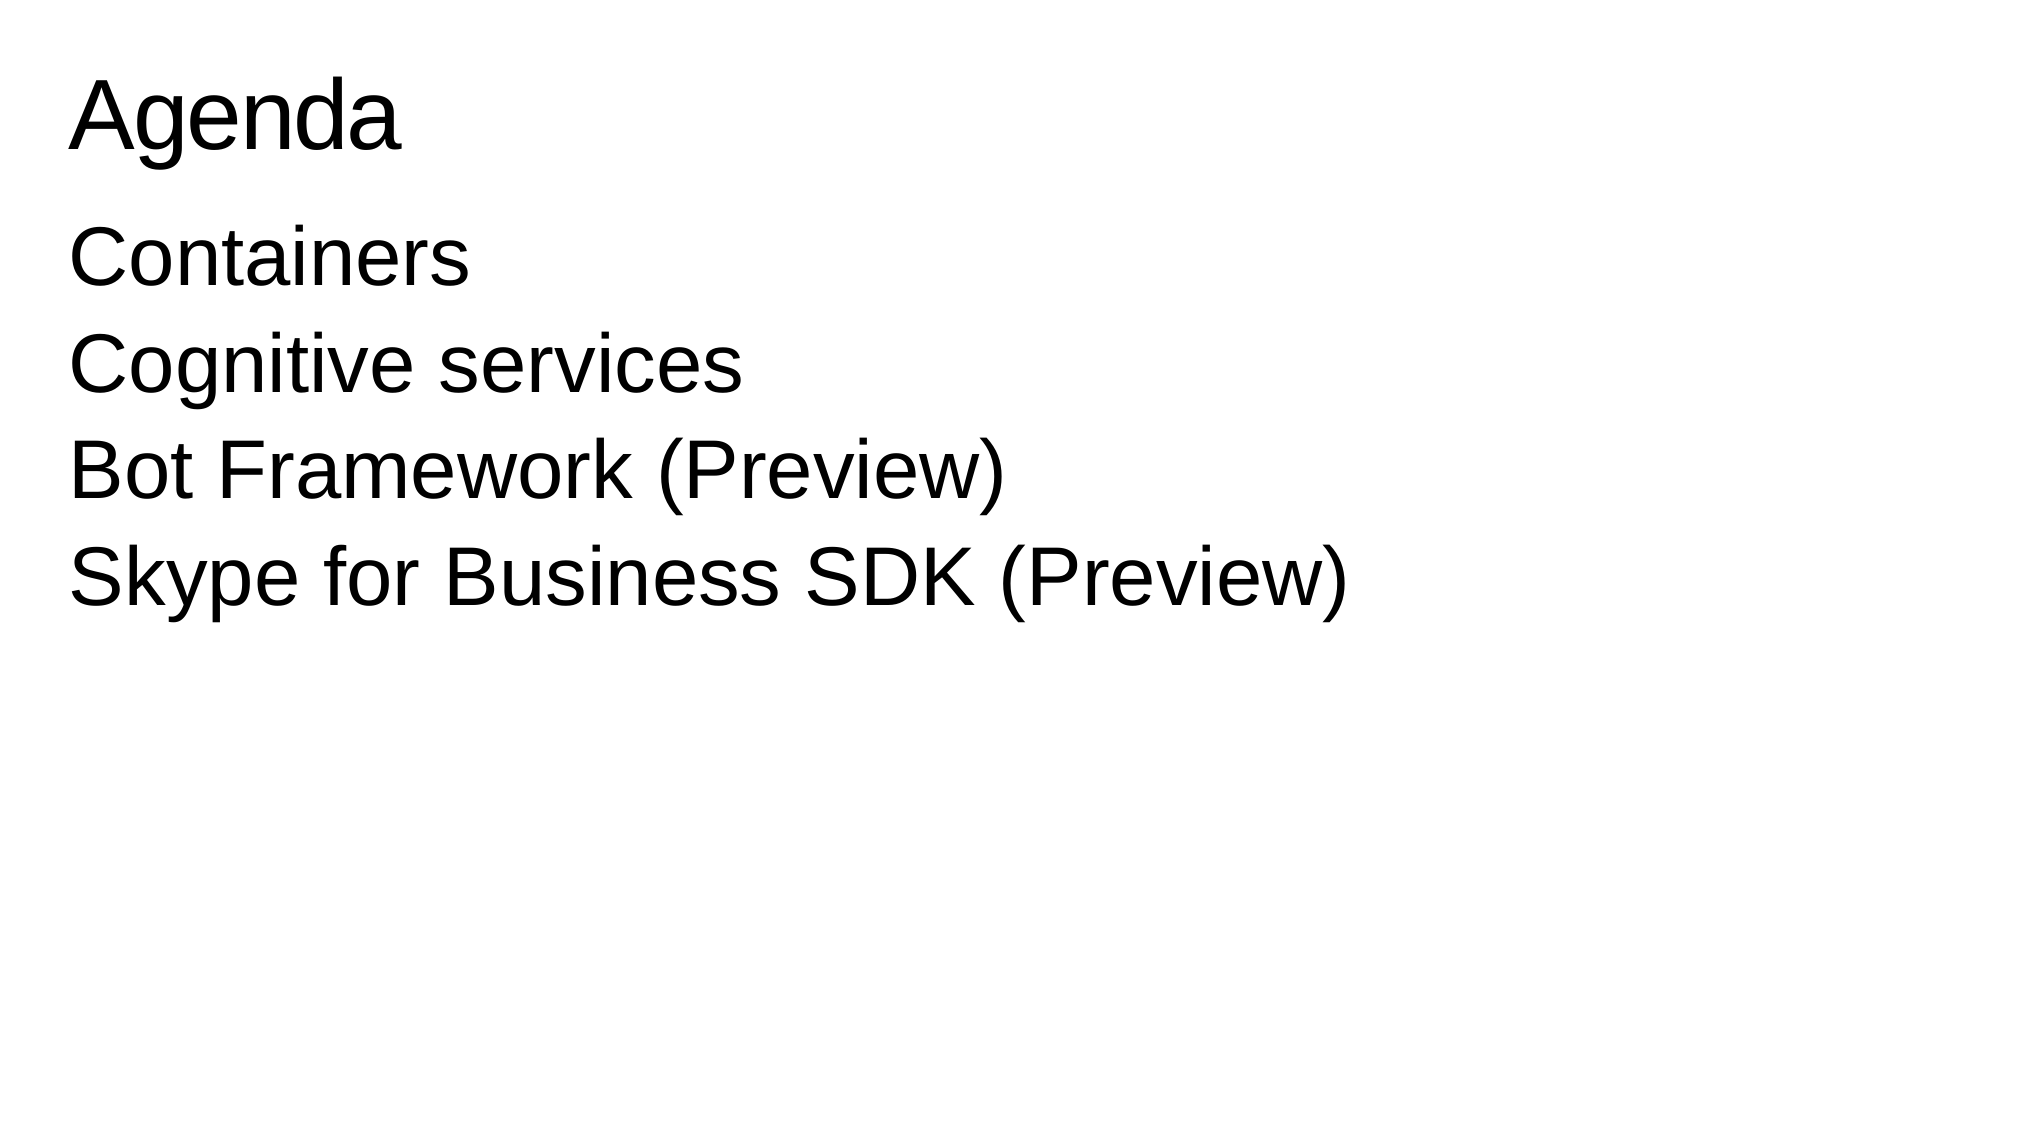

# Agenda
Containers
Cognitive services
Bot Framework (Preview)
Skype for Business SDK (Preview)